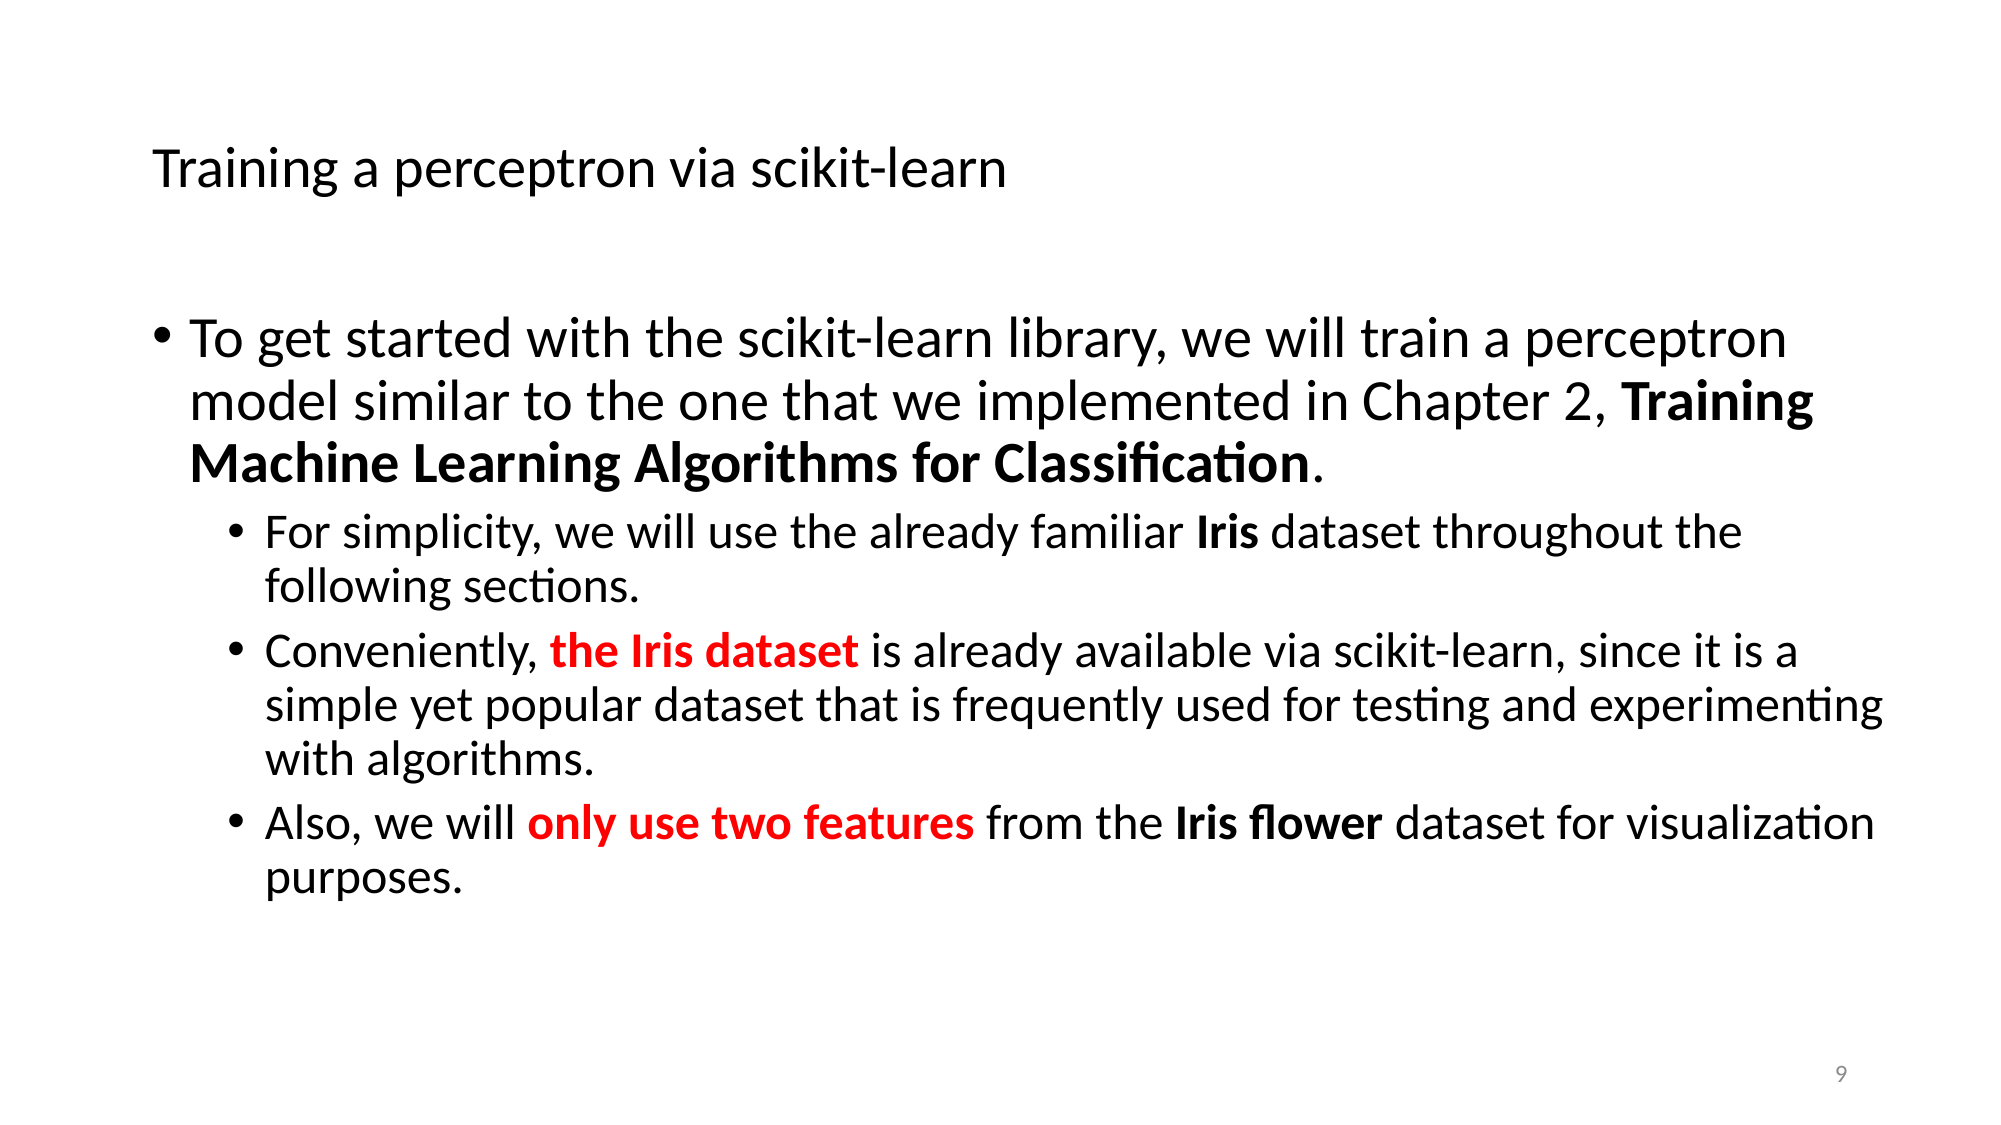

# Training a perceptron via scikit-learn
To get started with the scikit-learn library, we will train a perceptron model similar to the one that we implemented in Chapter 2, Training Machine Learning Algorithms for Classification.
For simplicity, we will use the already familiar Iris dataset throughout the following sections.
Conveniently, the Iris dataset is already available via scikit-learn, since it is a simple yet popular dataset that is frequently used for testing and experimenting with algorithms.
Also, we will only use two features from the Iris flower dataset for visualization purposes.
9